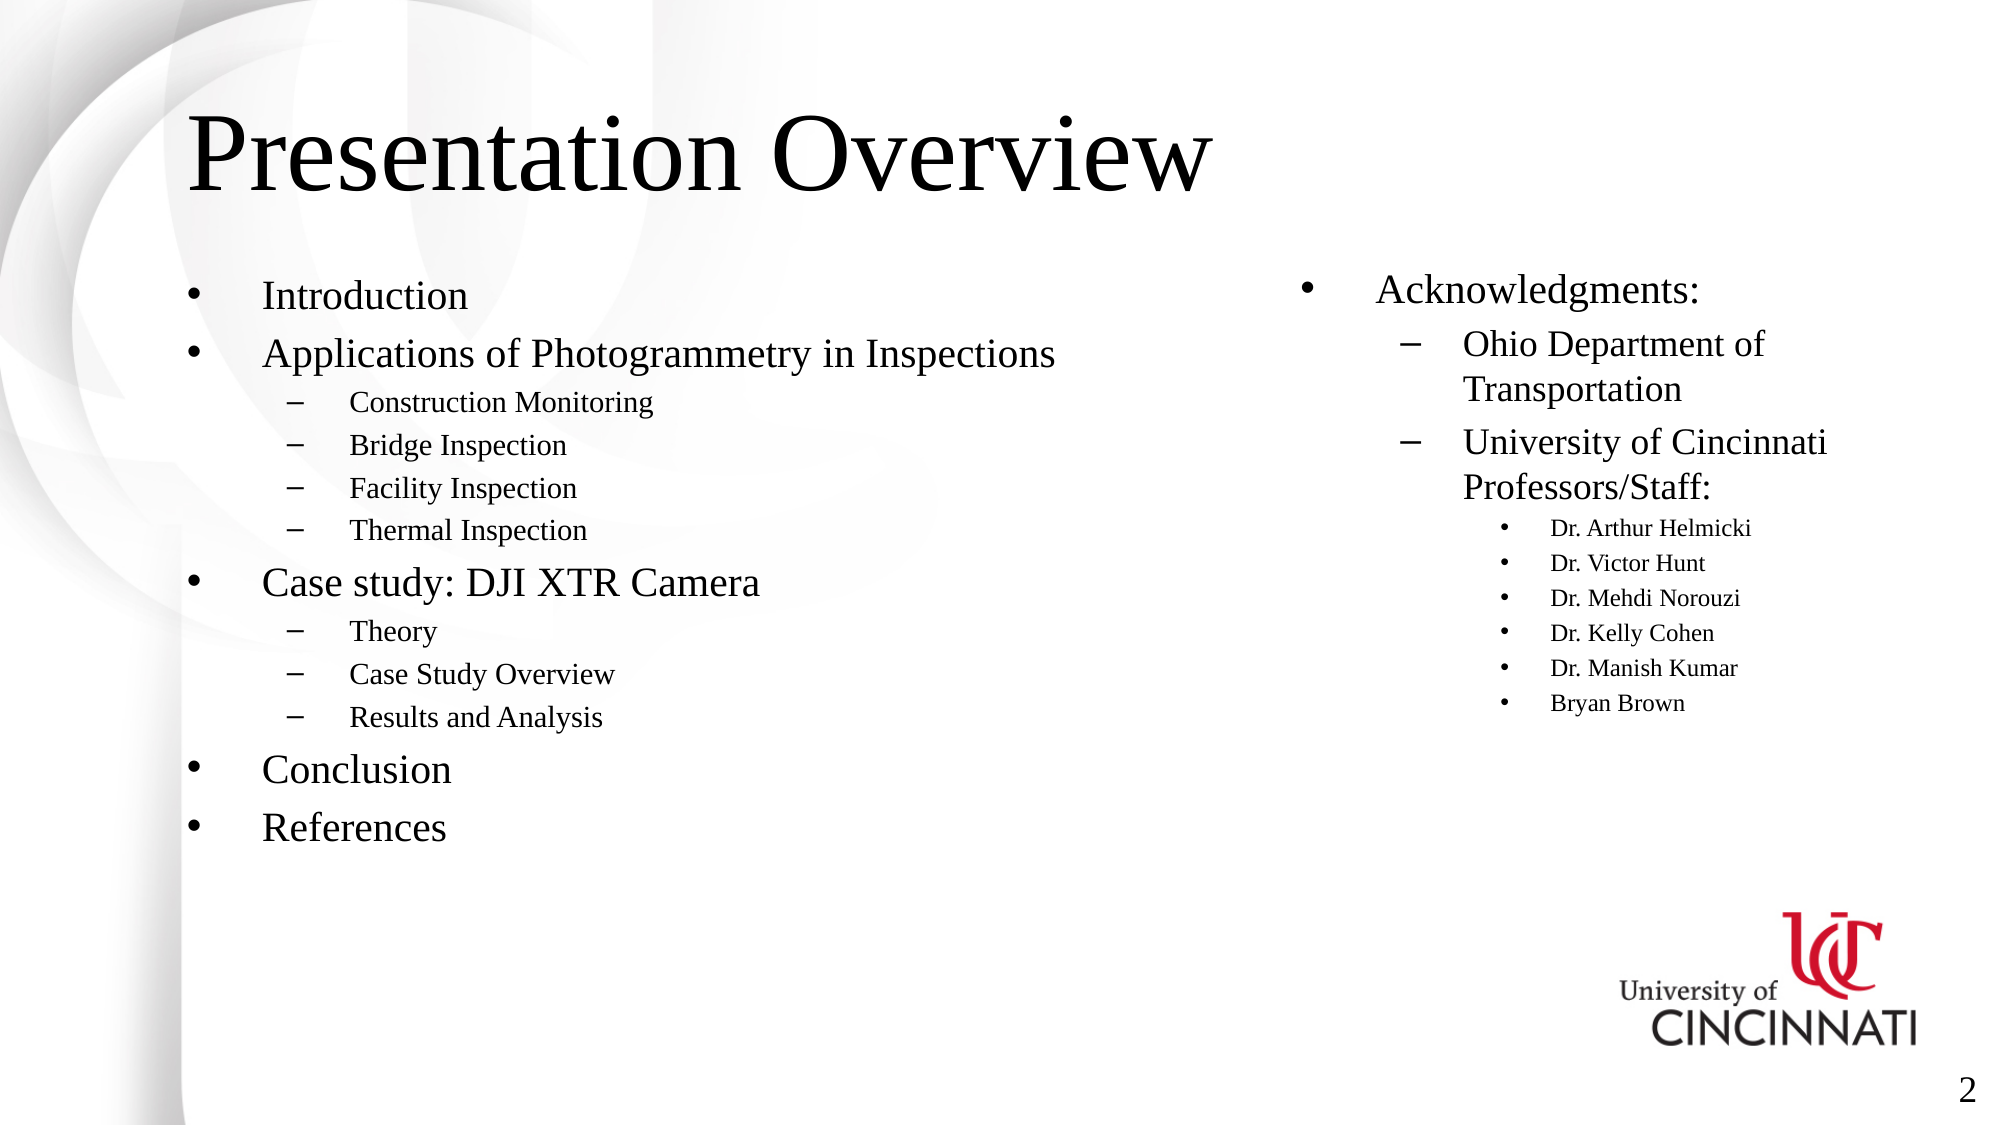

# Presentation Overview
Acknowledgments:
Ohio Department of Transportation
University of Cincinnati Professors/Staff:
Dr. Arthur Helmicki
Dr. Victor Hunt
Dr. Mehdi Norouzi
Dr. Kelly Cohen
Dr. Manish Kumar
Bryan Brown

Introduction
Applications of Photogrammetry in Inspections
Construction Monitoring
Bridge Inspection
Facility Inspection
Thermal Inspection
Case study: DJI XTR Camera
Theory
Case Study Overview
Results and Analysis
Conclusion
References
2